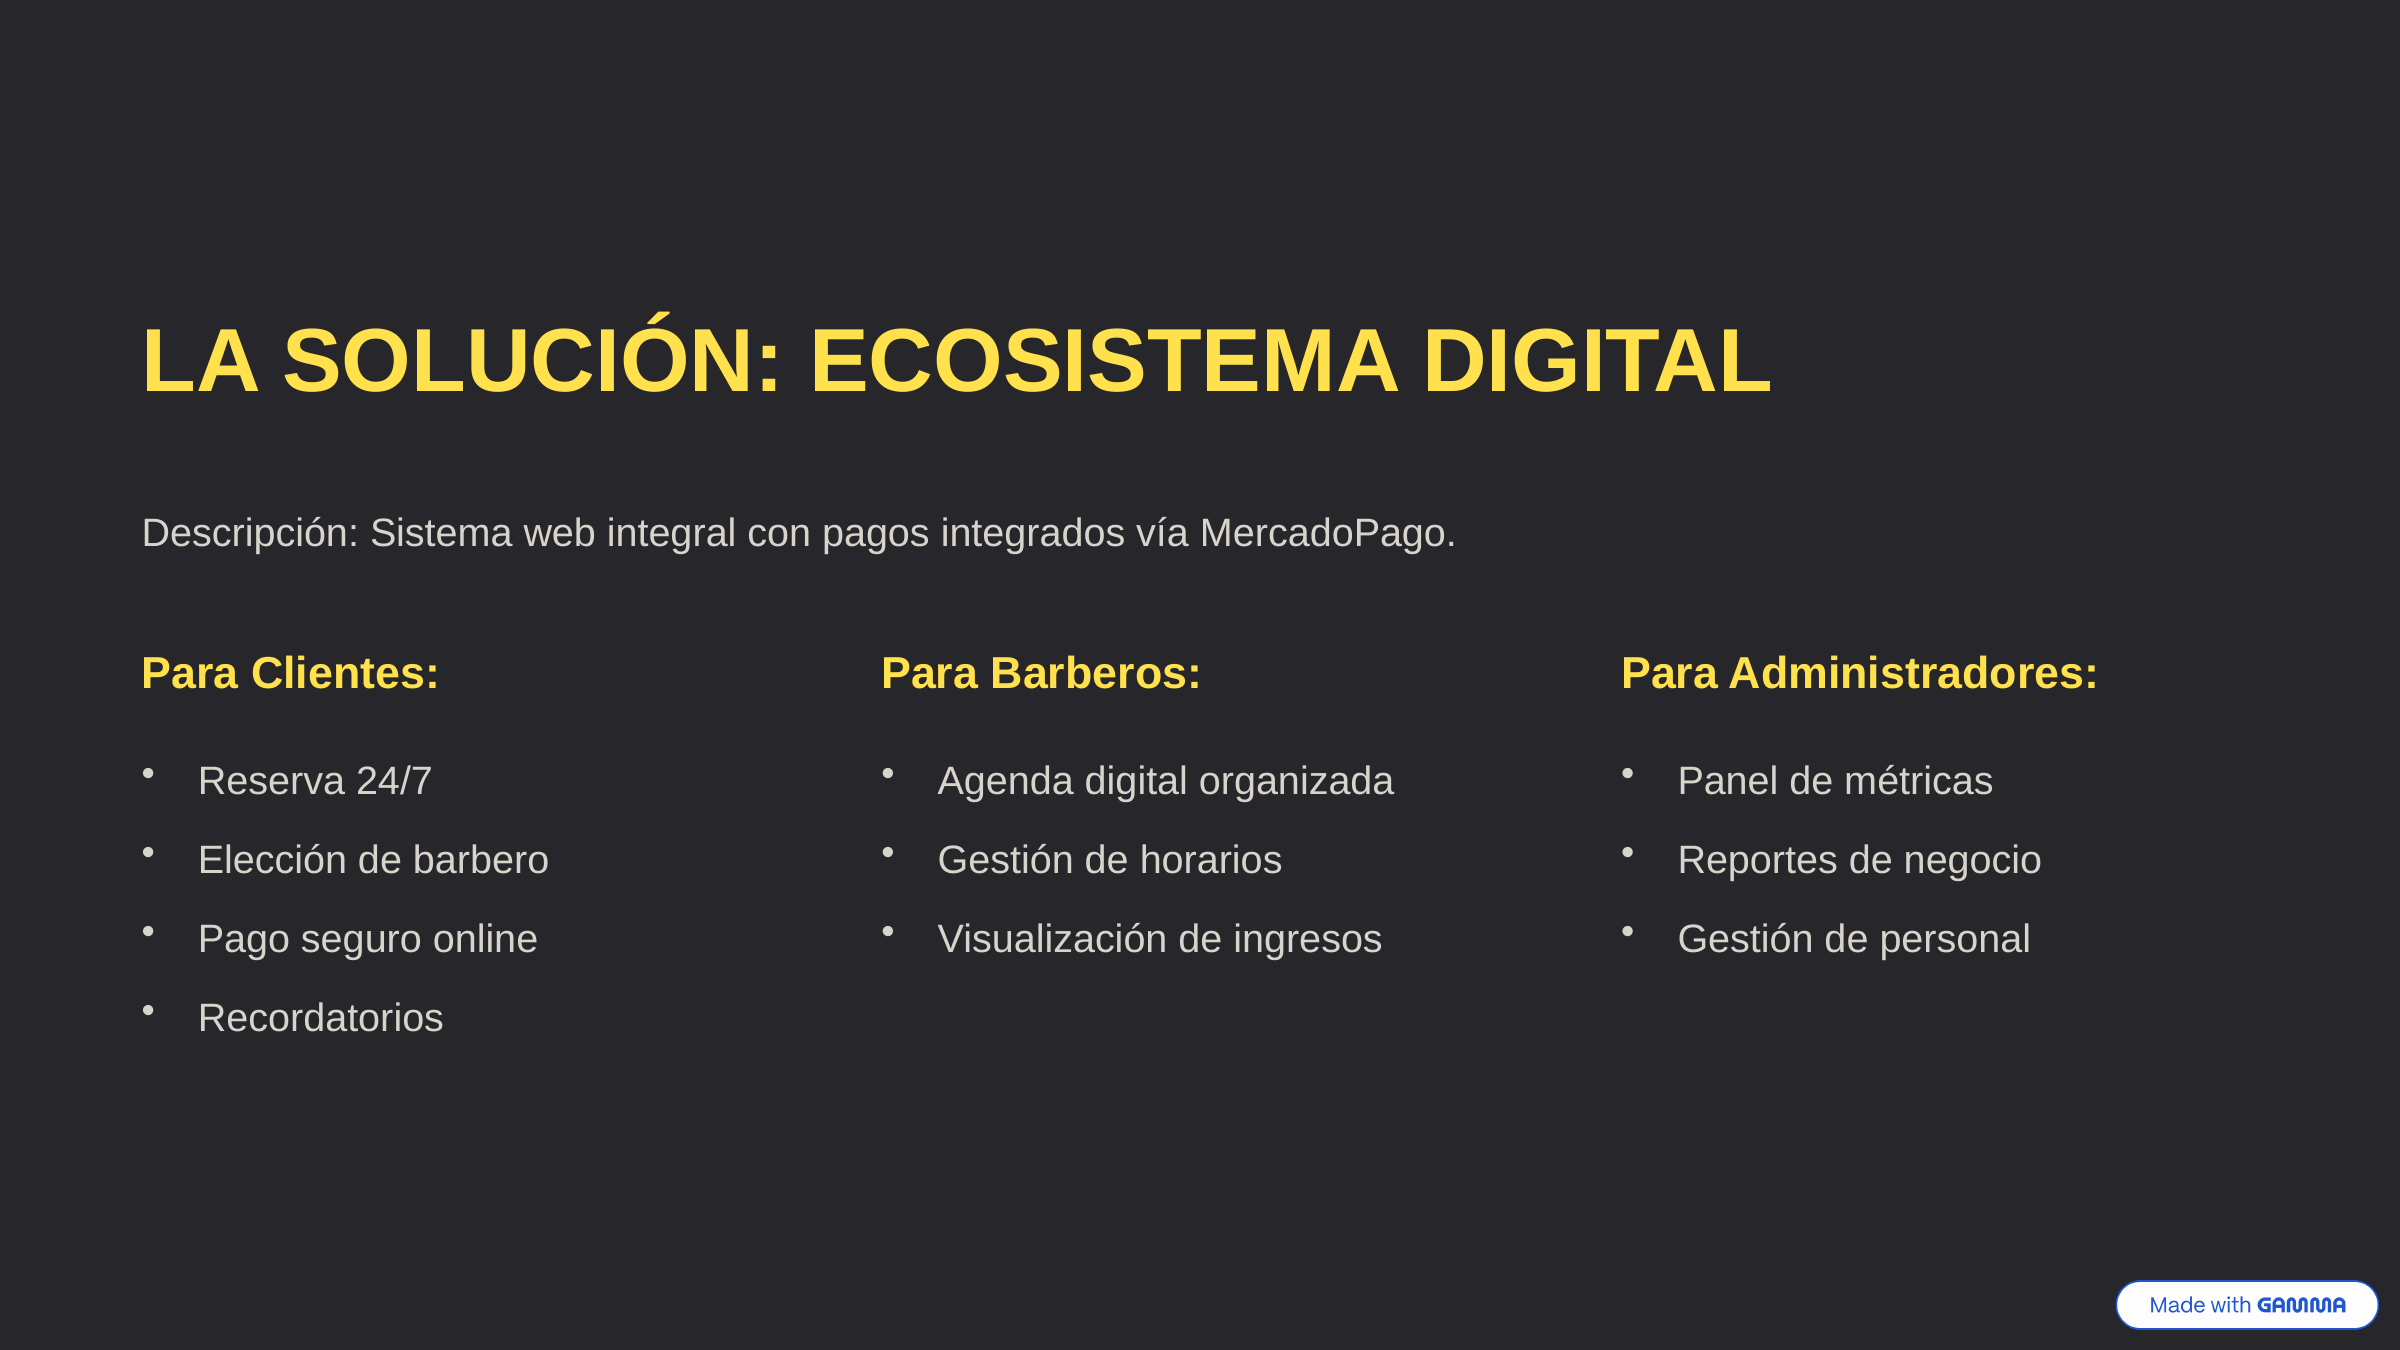

LA SOLUCIÓN: ECOSISTEMA DIGITAL
Descripción: Sistema web integral con pagos integrados vía MercadoPago.
Para Clientes:
Para Barberos:
Para Administradores:
Reserva 24/7
Agenda digital organizada
Panel de métricas
Elección de barbero
Gestión de horarios
Reportes de negocio
Pago seguro online
Visualización de ingresos
Gestión de personal
Recordatorios